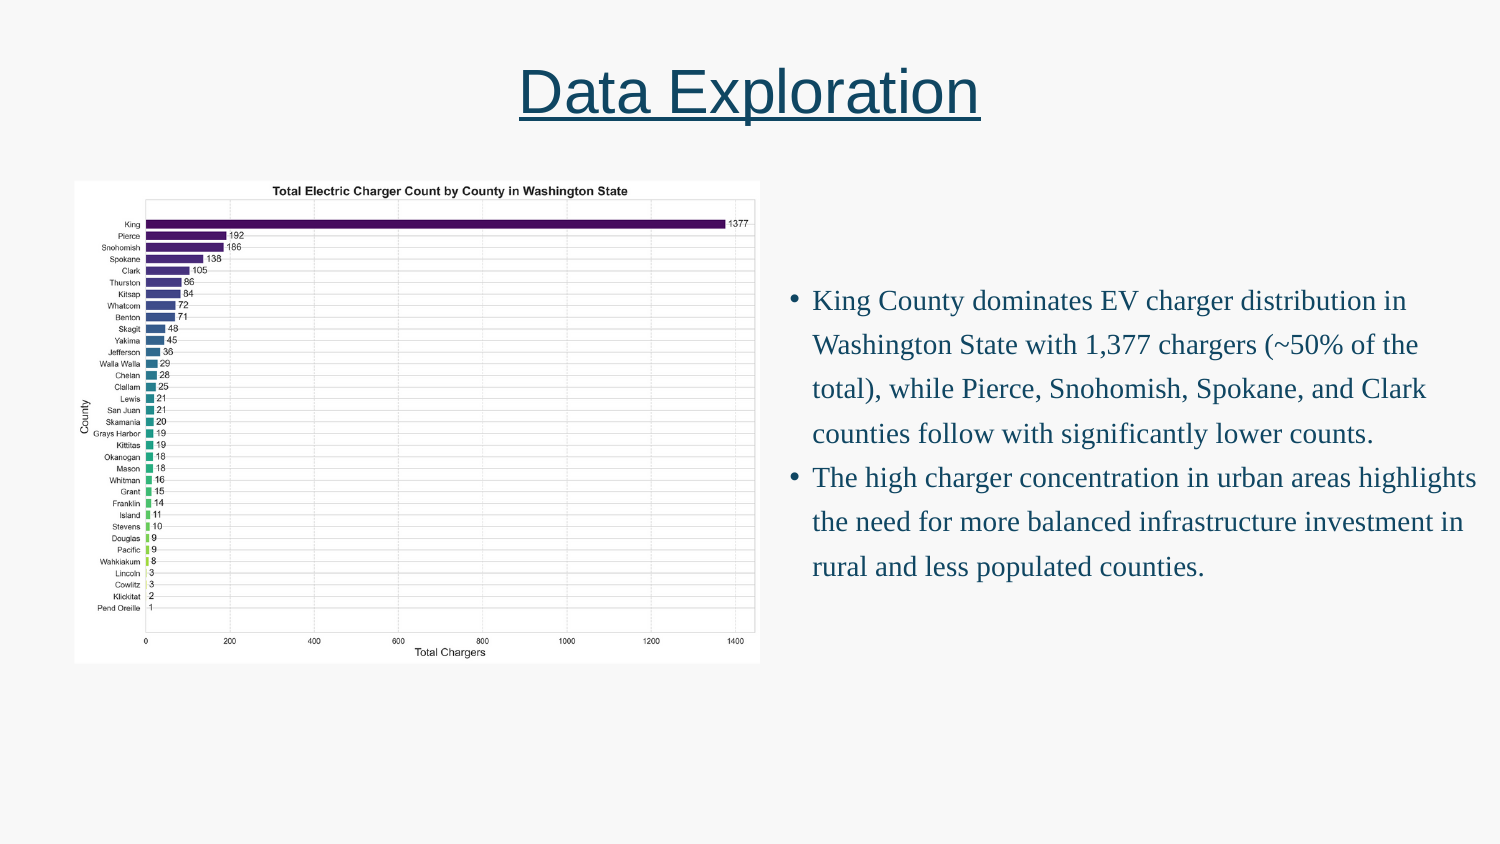

Data Exploration

King County dominates EV charger distribution in Washington State with 1,377 chargers (~50% of the total), while Pierce, Snohomish, Spokane, and Clark counties follow with significantly lower counts.
The high charger concentration in urban areas highlights the need for more balanced infrastructure investment in rural and less populated counties.